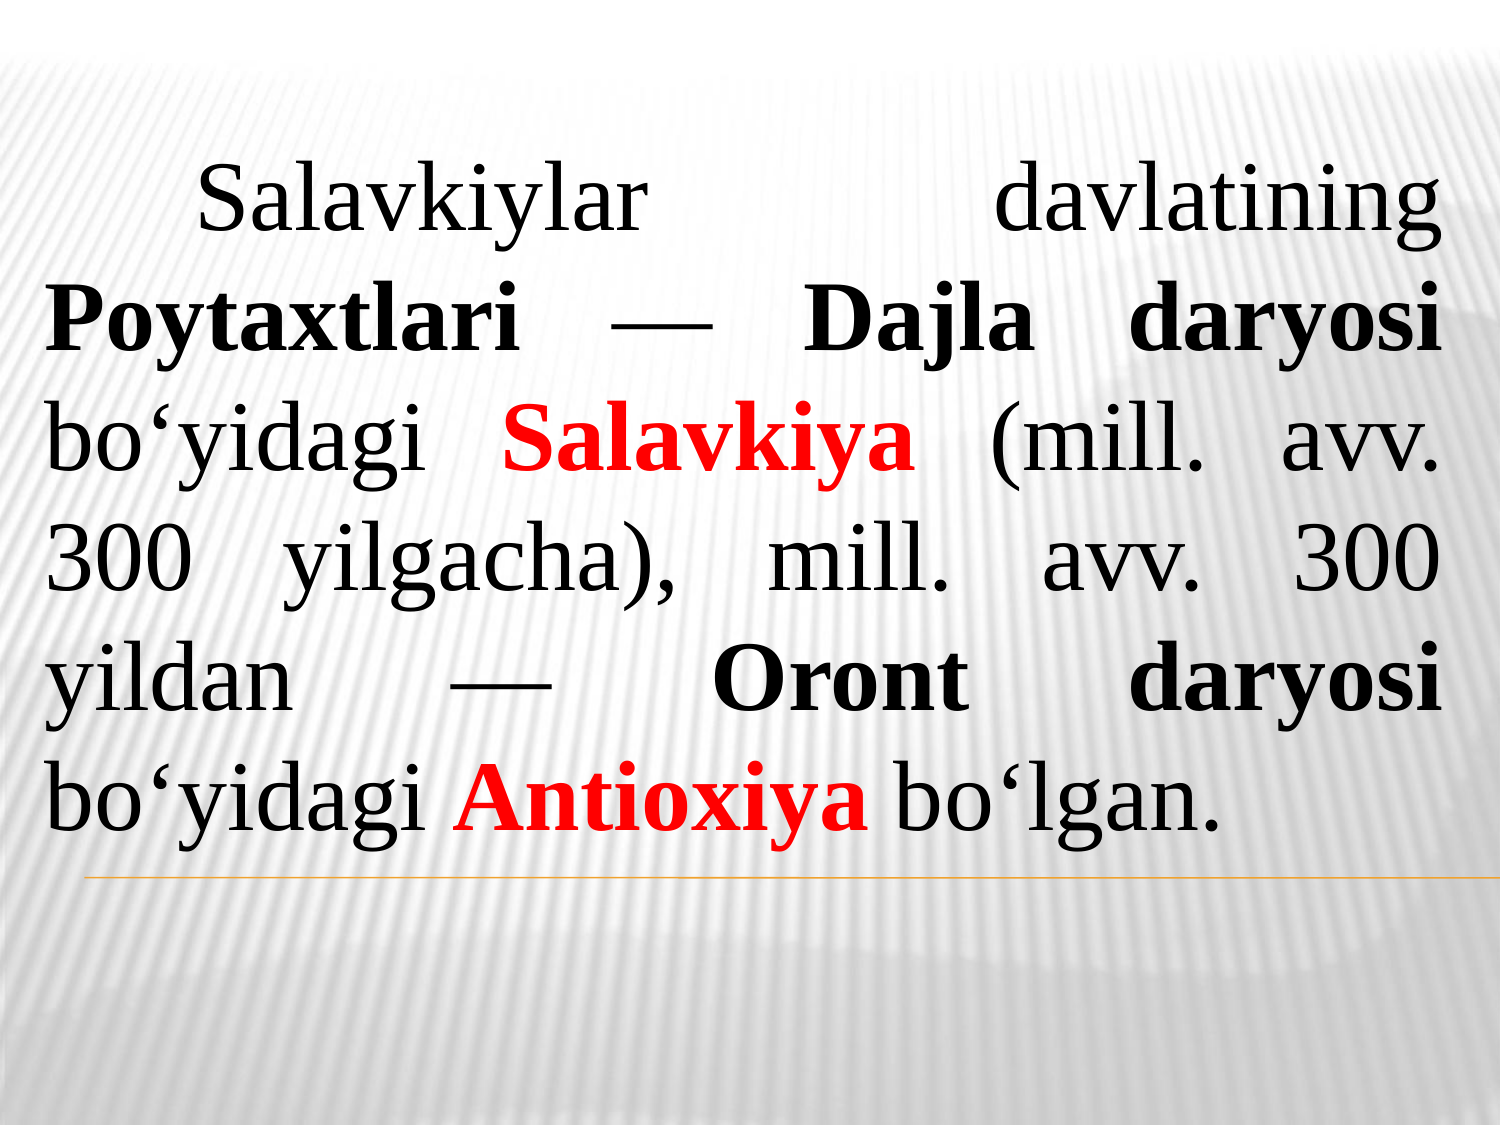

Salavkiylar davlatining Poytaxtlari — Dajla daryosi boʻyidagi Salavkiya (mill. avv. 300 yilgacha), mill. avv. 300 yildan — Oront daryosi boʻyidagi Antioxiya boʻlgan.